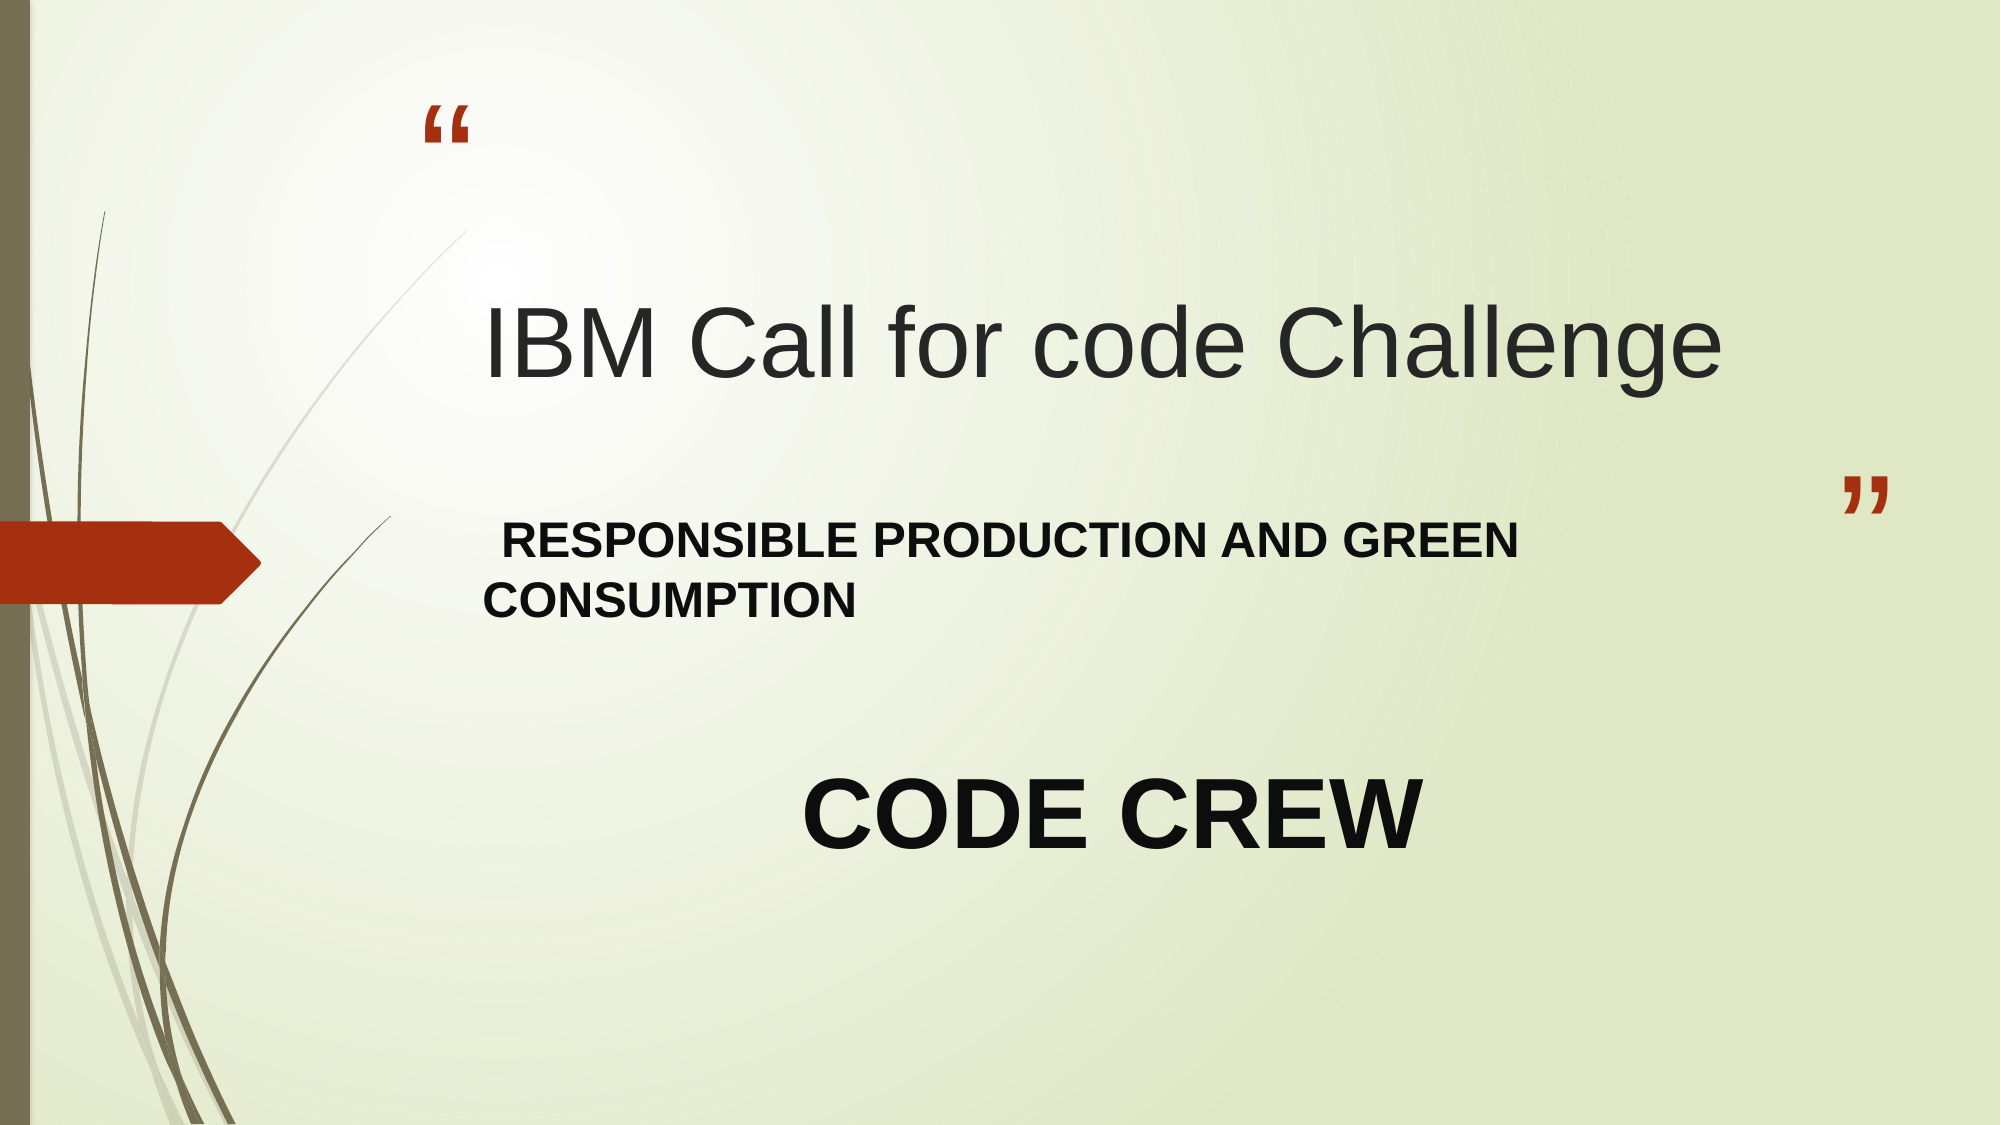

# IBM Call for code Challenge
  RESPONSIBLE PRODUCTION AND GREEN CONSUMPTION
CODE CREW